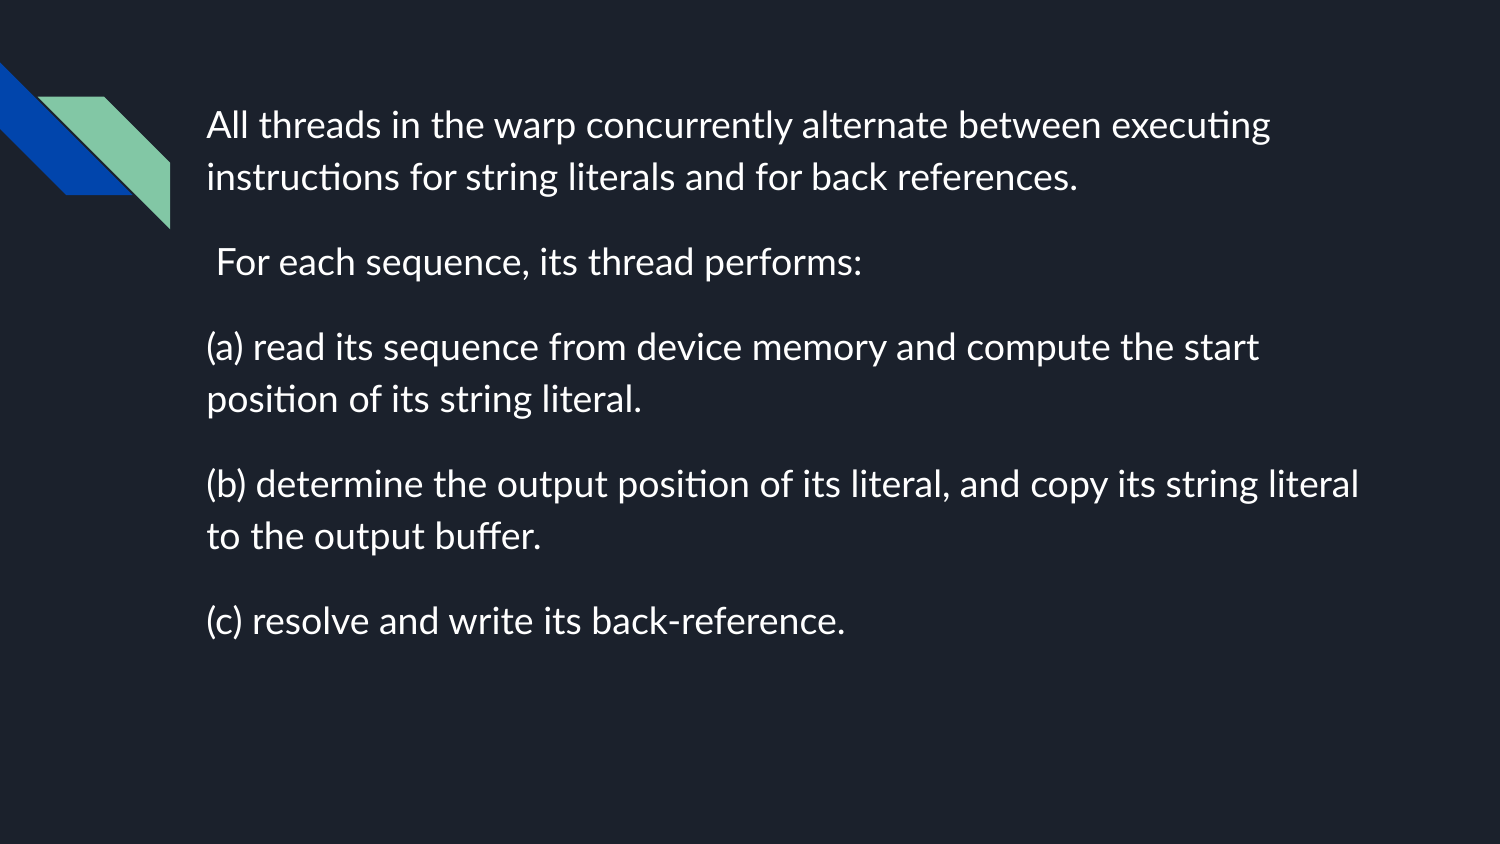

All threads in the warp concurrently alternate between executing instructions for string literals and for back references.
 For each sequence, its thread performs:
(a) read its sequence from device memory and compute the start position of its string literal.
(b) determine the output position of its literal, and copy its string literal to the output buffer.
(c) resolve and write its back-reference.